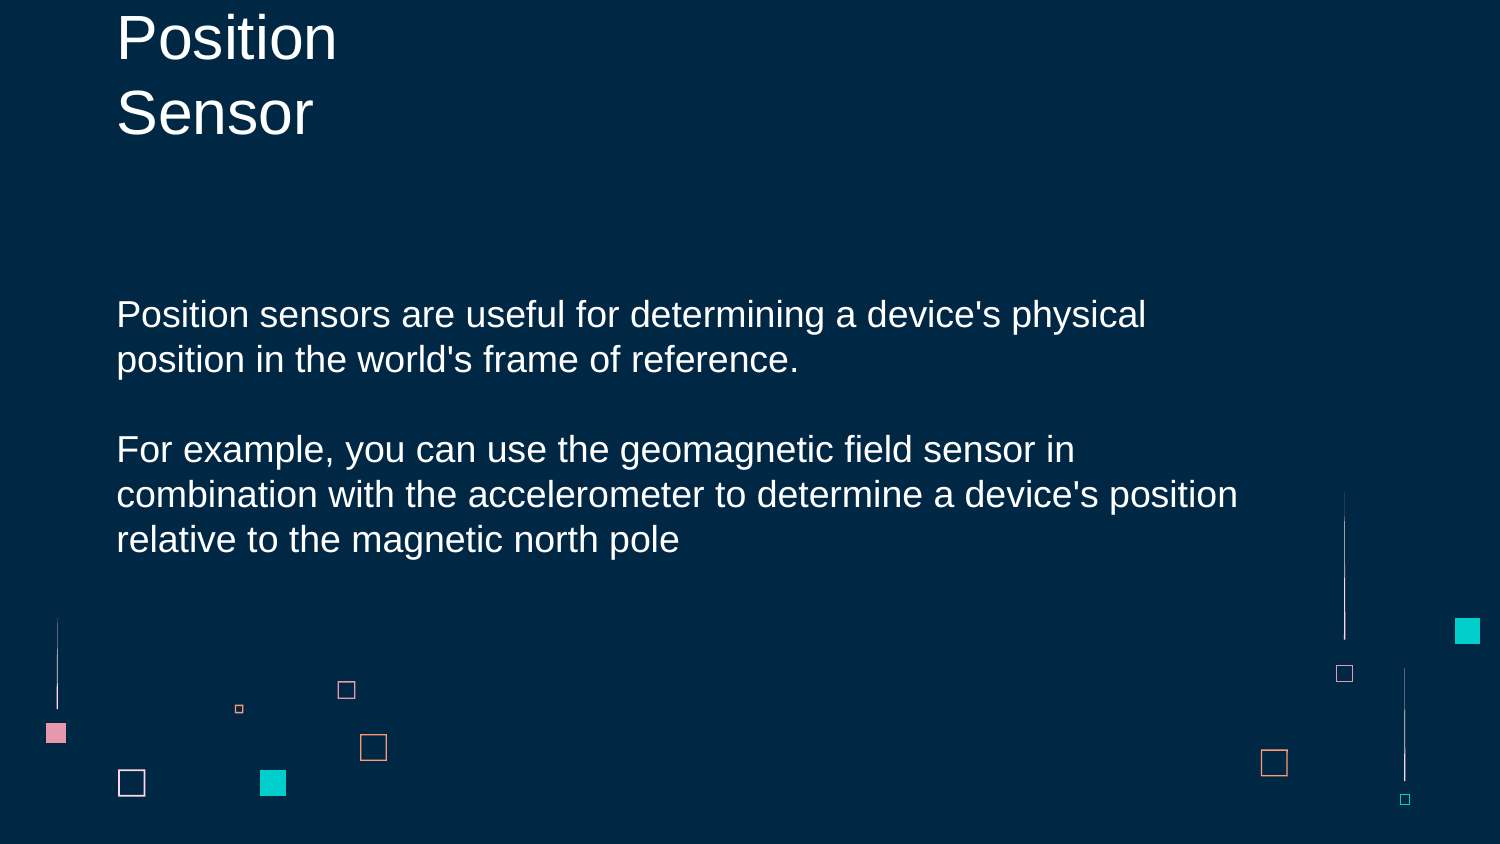

# Position Sensor
Position sensors are useful for determining a device's physical position in the world's frame of reference.

For example, you can use the geomagnetic field sensor in combination with the accelerometer to determine a device's position relative to the magnetic north pole